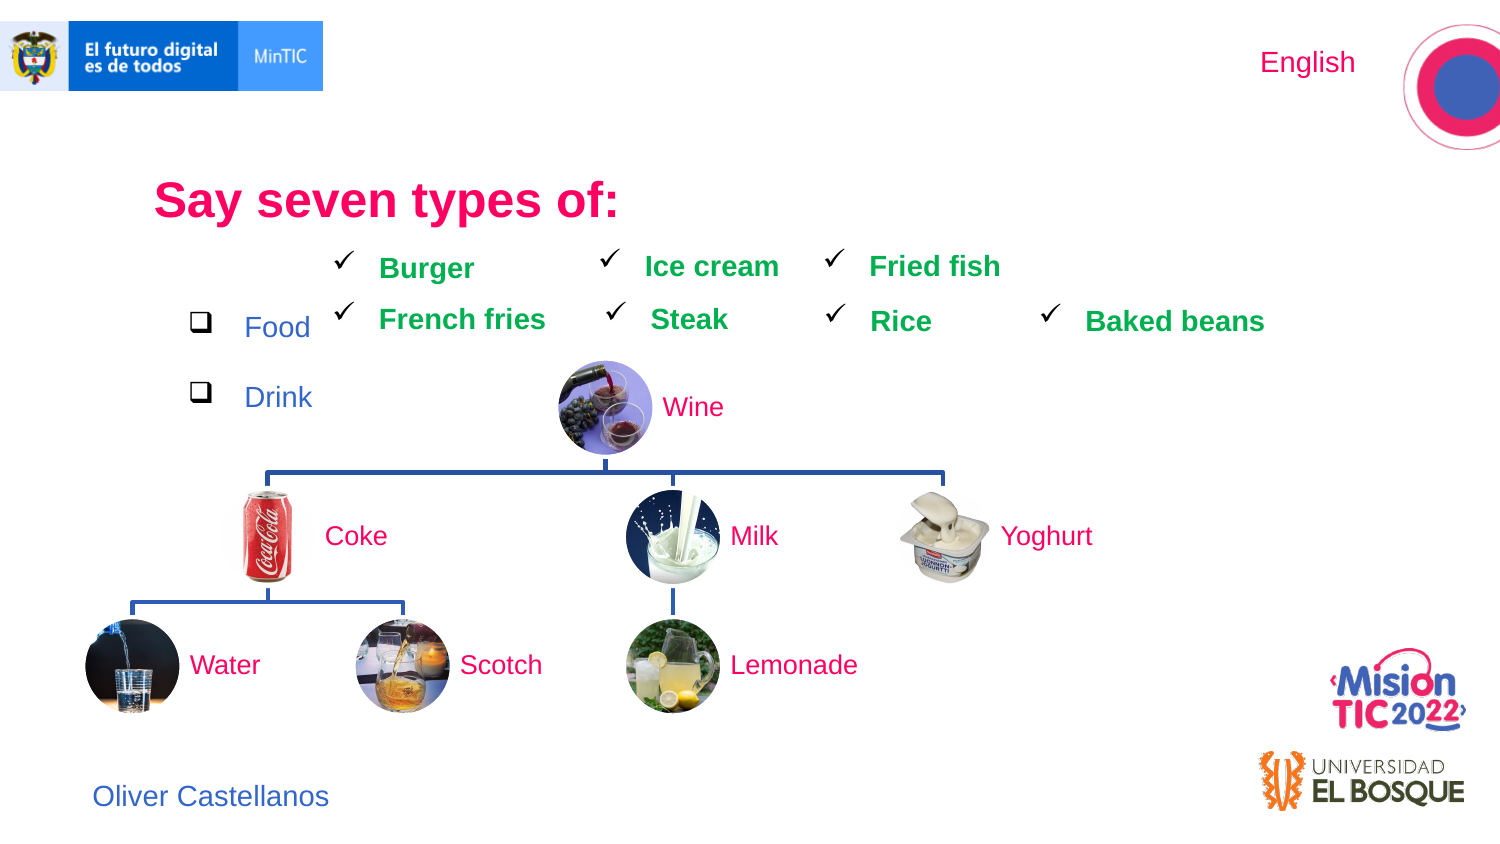

Say seven types of:
Fried fish
Ice cream
Burger
Food
Drink
Wine
Coke
Water
Scotch
Milk
Lemonade
Yoghurt
Steak
French fries
Baked beans
Rice